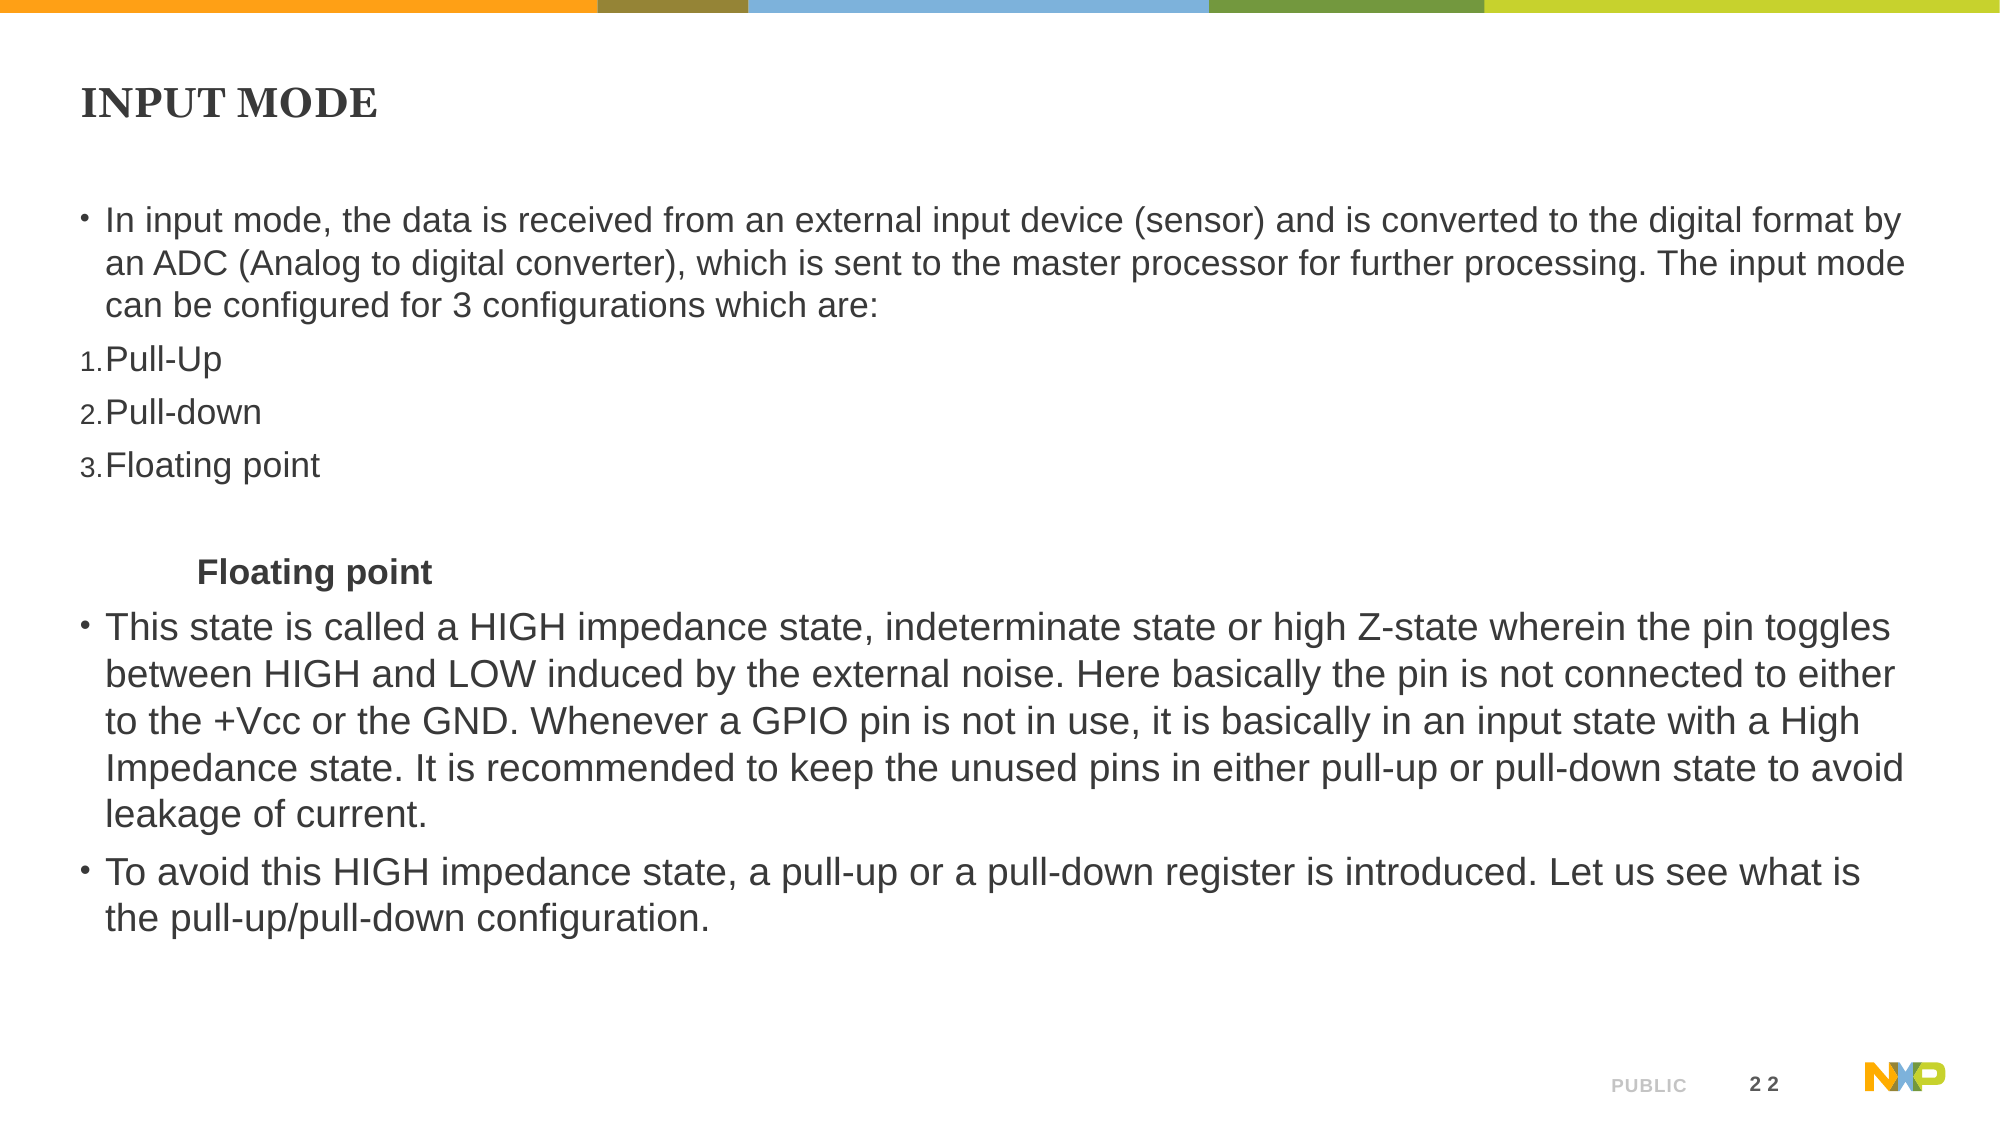

# Input Mode
In input mode, the data is received from an external input device (sensor) and is converted to the digital format by an ADC (Analog to digital converter), which is sent to the master processor for further processing. The input mode can be configured for 3 configurations which are:
Pull-Up
Pull-down
Floating point

	Floating point
This state is called a HIGH impedance state, indeterminate state or high Z-state wherein the pin toggles between HIGH and LOW induced by the external noise. Here basically the pin is not connected to either to the +Vcc or the GND. Whenever a GPIO pin is not in use, it is basically in an input state with a High Impedance state. It is recommended to keep the unused pins in either pull-up or pull-down state to avoid leakage of current.
To avoid this HIGH impedance state, a pull-up or a pull-down register is introduced. Let us see what is the pull-up/pull-down configuration.